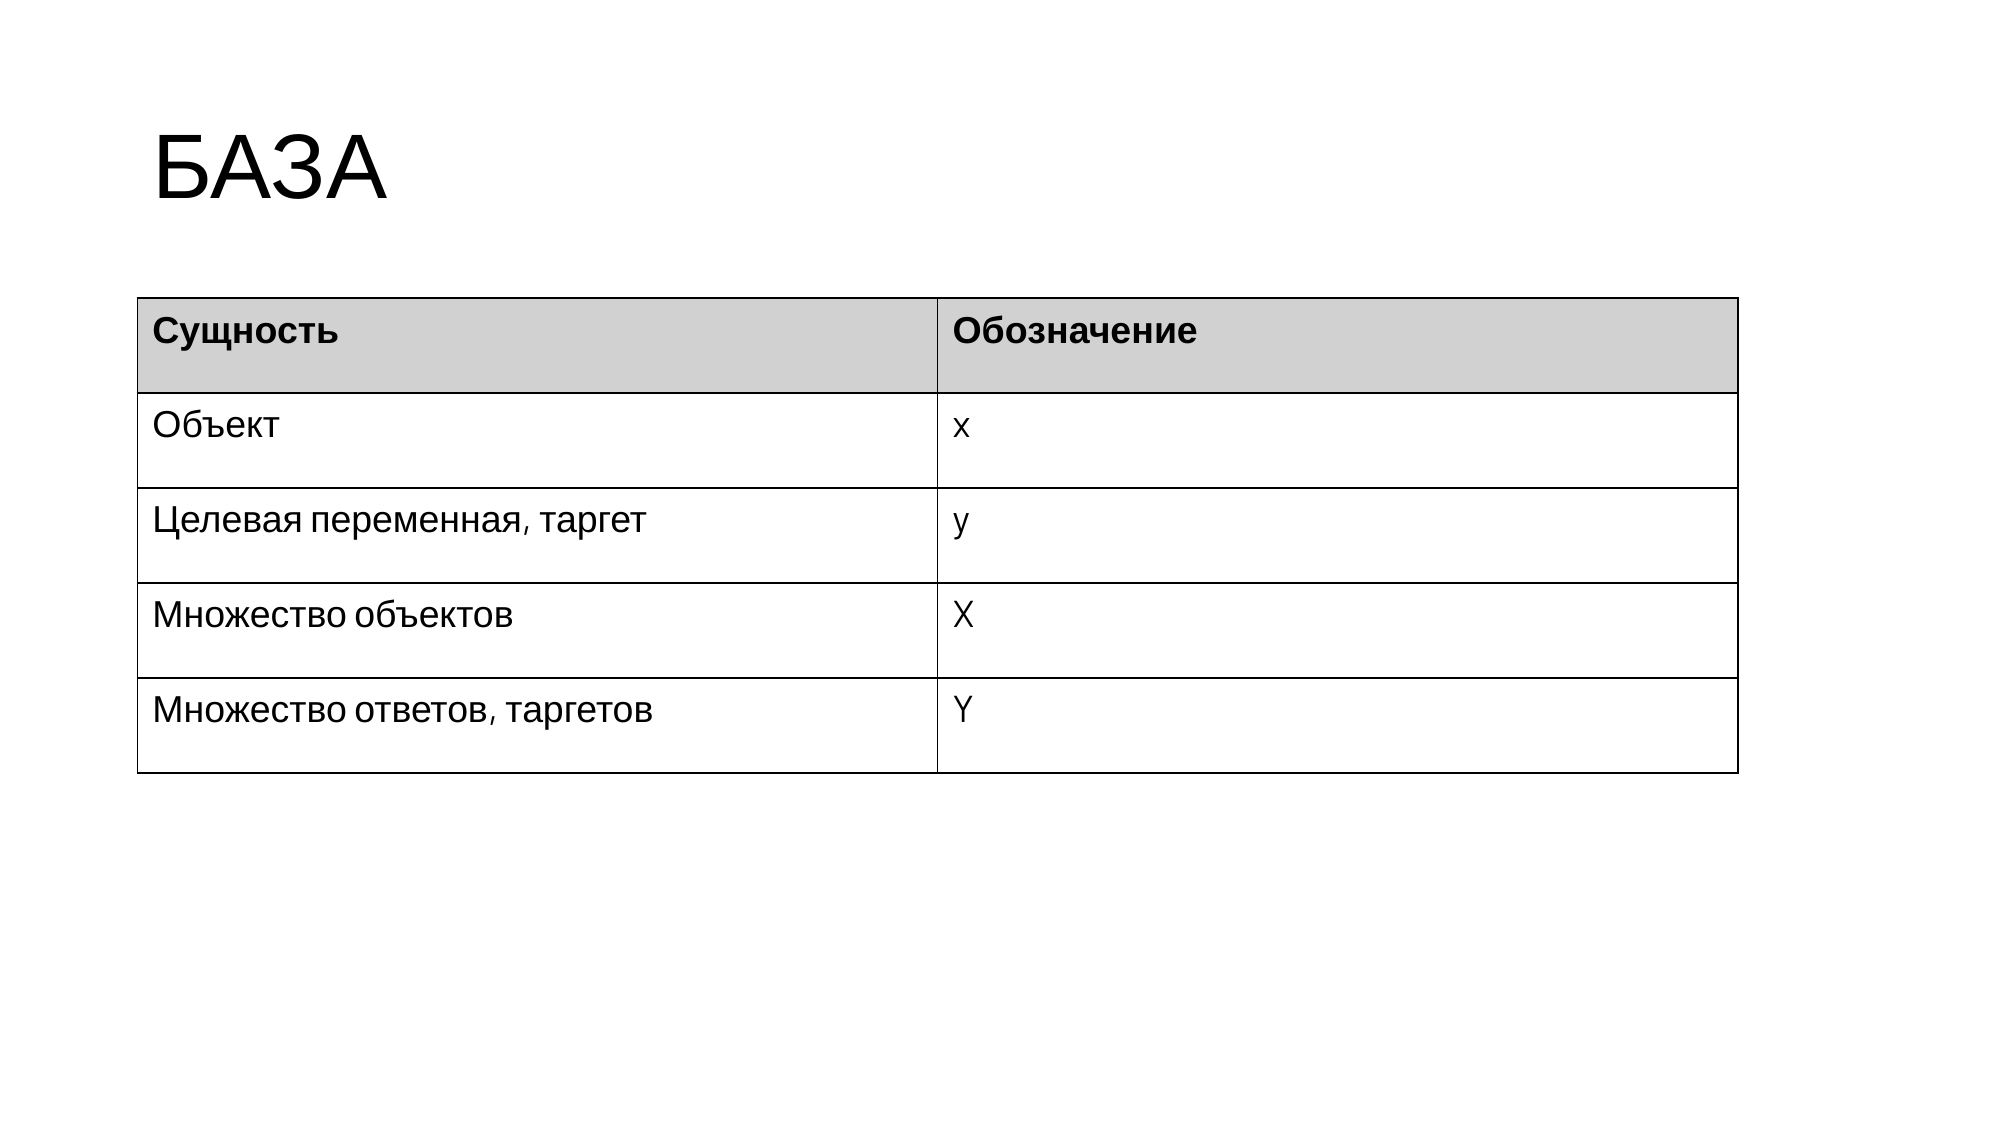

# БАЗА
| Сущность | Обозначение |
| --- | --- |
| Объект | x |
| Целевая переменная, таргет | y |
| Множество объектов | X |
| Множество ответов, таргетов | Y |